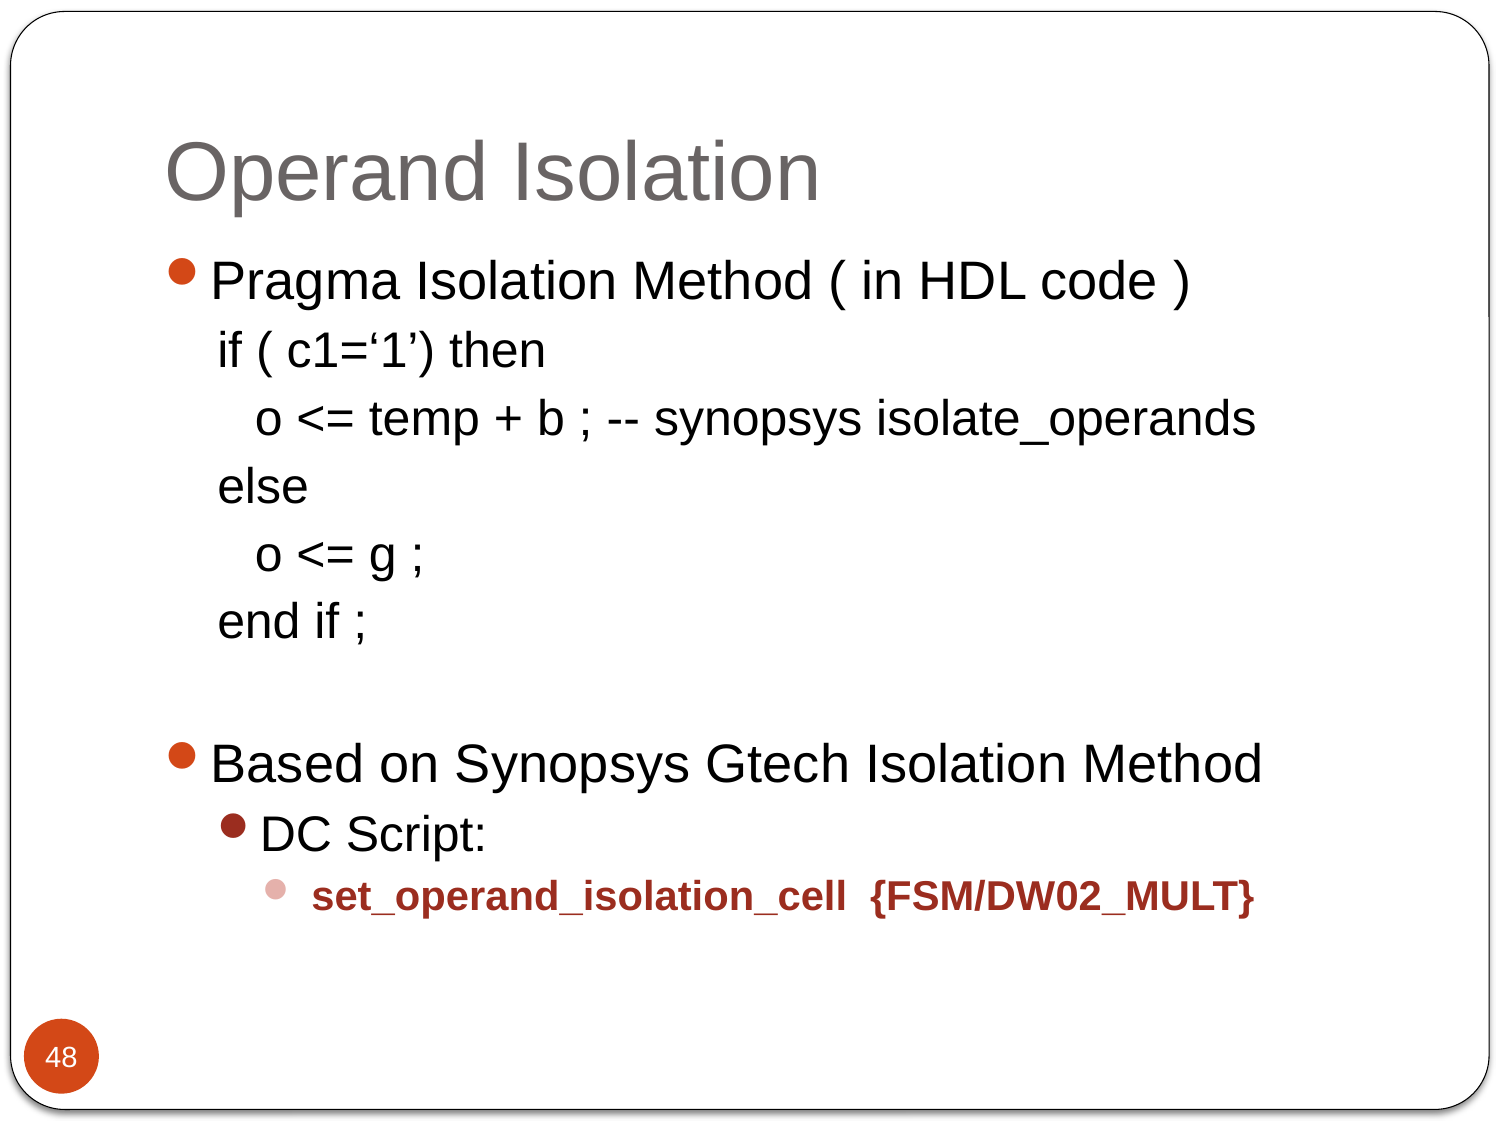

# Operand Isolation
Pragma Isolation Method ( in HDL code )
if ( c1=‘1’) then
	o <= temp + b ; -- synopsys isolate_operands
else
	o <= g ;
end if ;

Based on Synopsys Gtech Isolation Method
DC Script:
 set_operand_isolation_cell  {FSM/DW02_MULT}
48